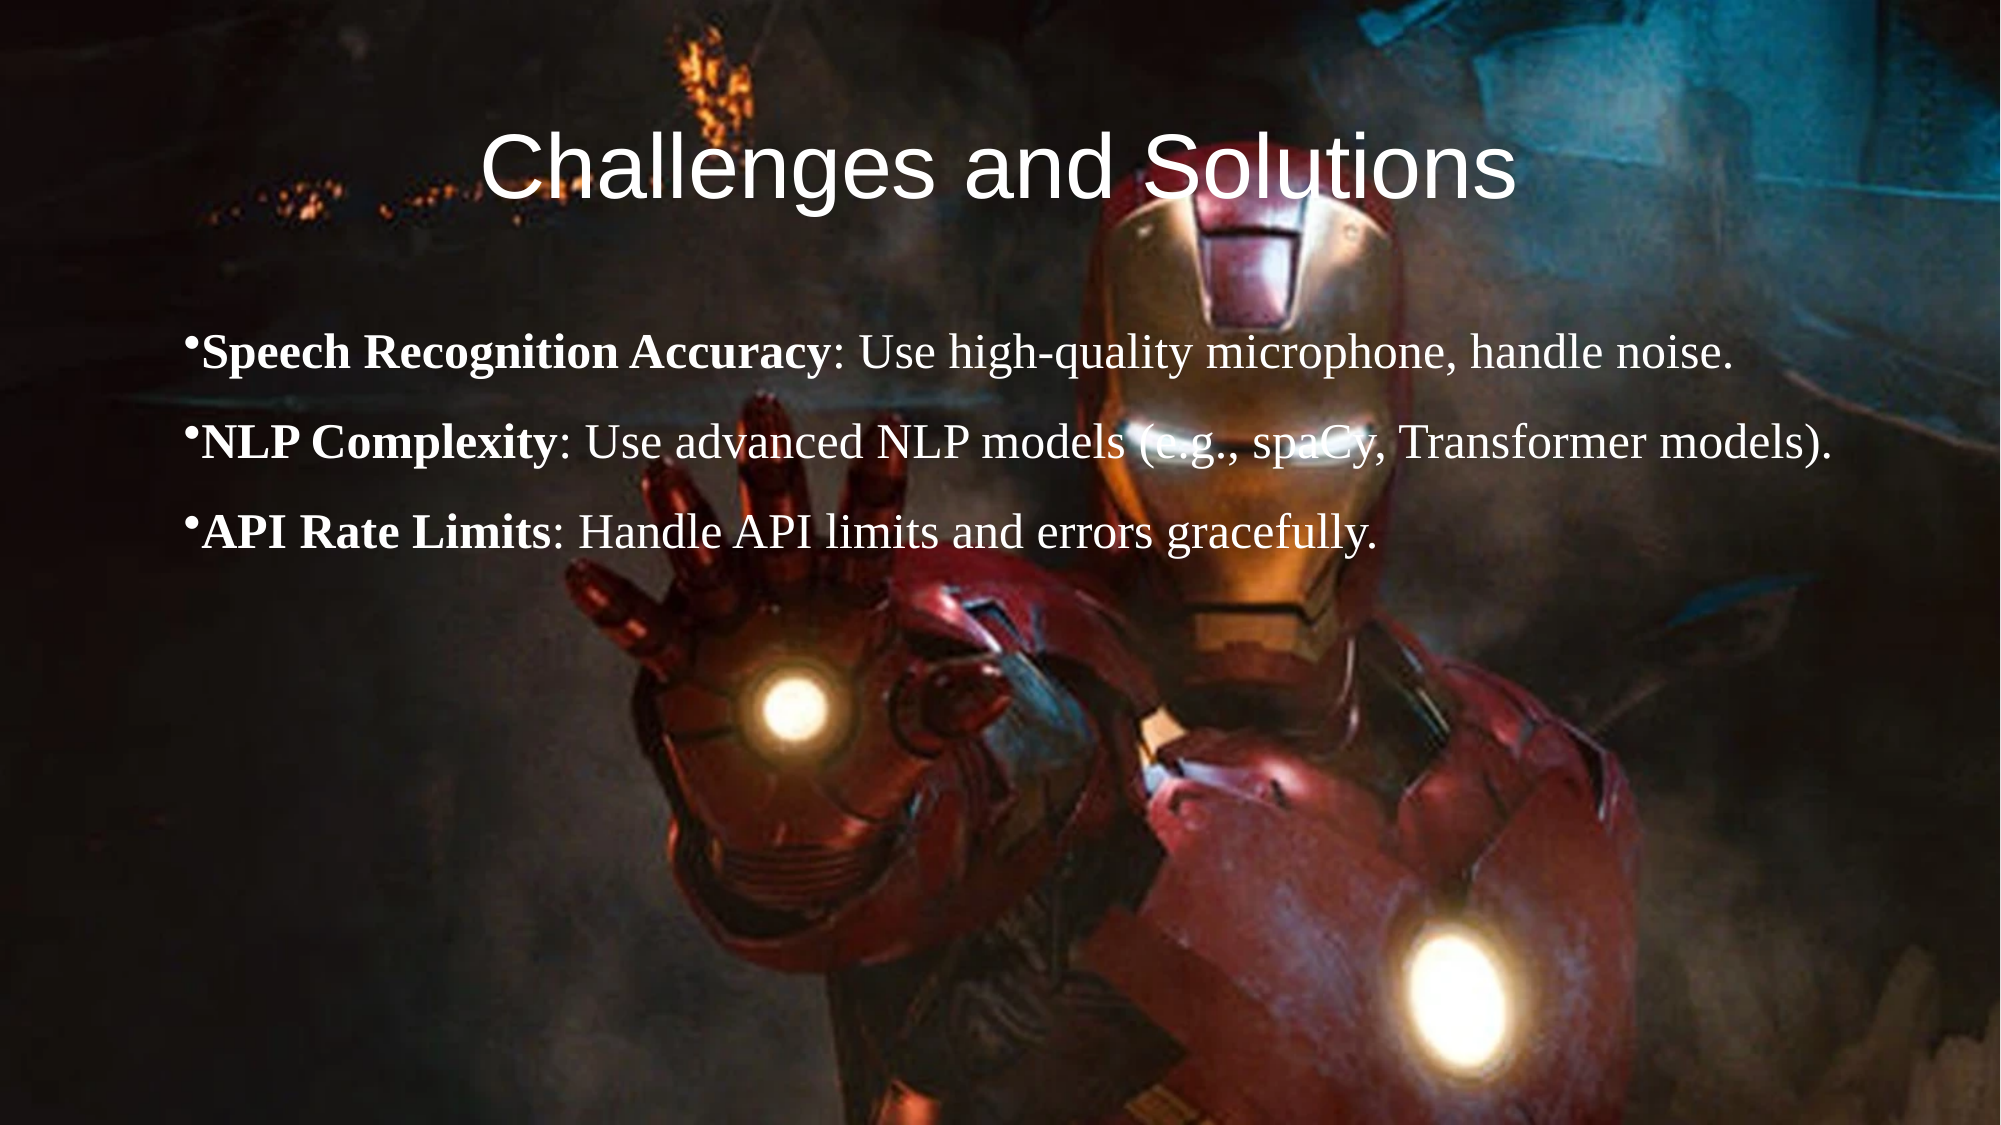

# Challenges and Solutions
Speech Recognition Accuracy: Use high-quality microphone, handle noise.
NLP Complexity: Use advanced NLP models (e.g., spaCy, Transformer models).
API Rate Limits: Handle API limits and errors gracefully.